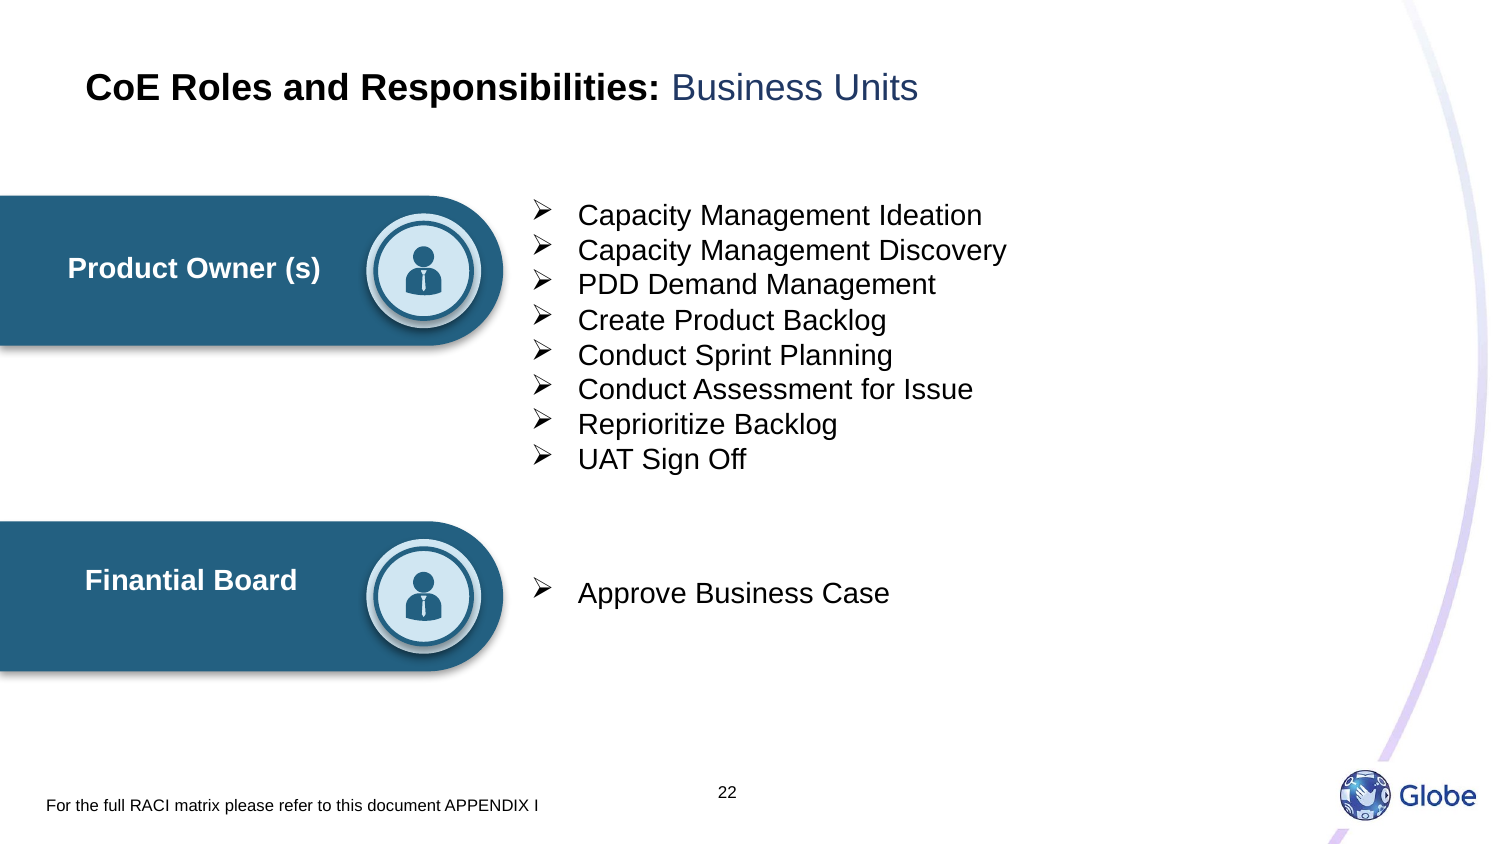

# CoE Roles and Responsibilities: Business Units
Capacity Management Ideation
Capacity Management Discovery
PDD Demand Management
Create Product Backlog
Conduct Sprint Planning
Conduct Assessment for Issue
Reprioritize Backlog
UAT Sign Off

Product Owner (s)

Finantial Board
Approve Business Case
For the full RACI matrix please refer to this document APPENDIX I